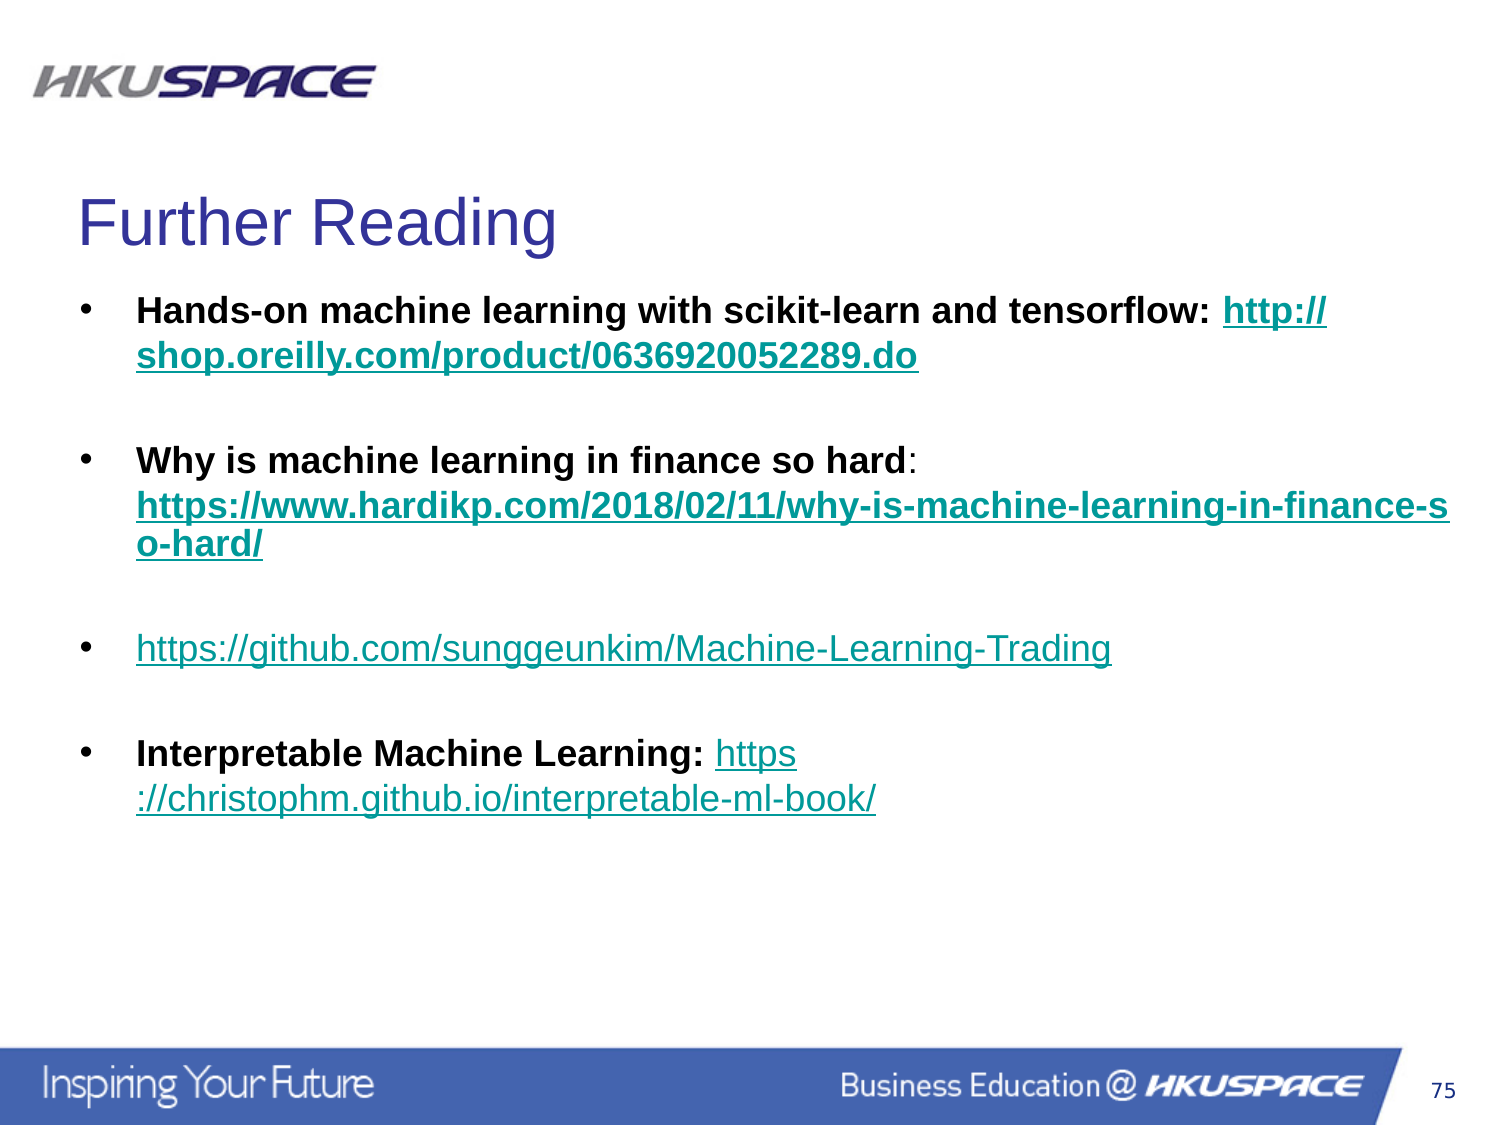

Further Reading
Hands-on machine learning with scikit-learn and tensorflow: http://shop.oreilly.com/product/0636920052289.do

Why is machine learning in finance so hard: https://www.hardikp.com/2018/02/11/why-is-machine-learning-in-finance-so-hard/

https://github.com/sunggeunkim/Machine-Learning-Trading

Interpretable Machine Learning: https://christophm.github.io/interpretable-ml-book/

75